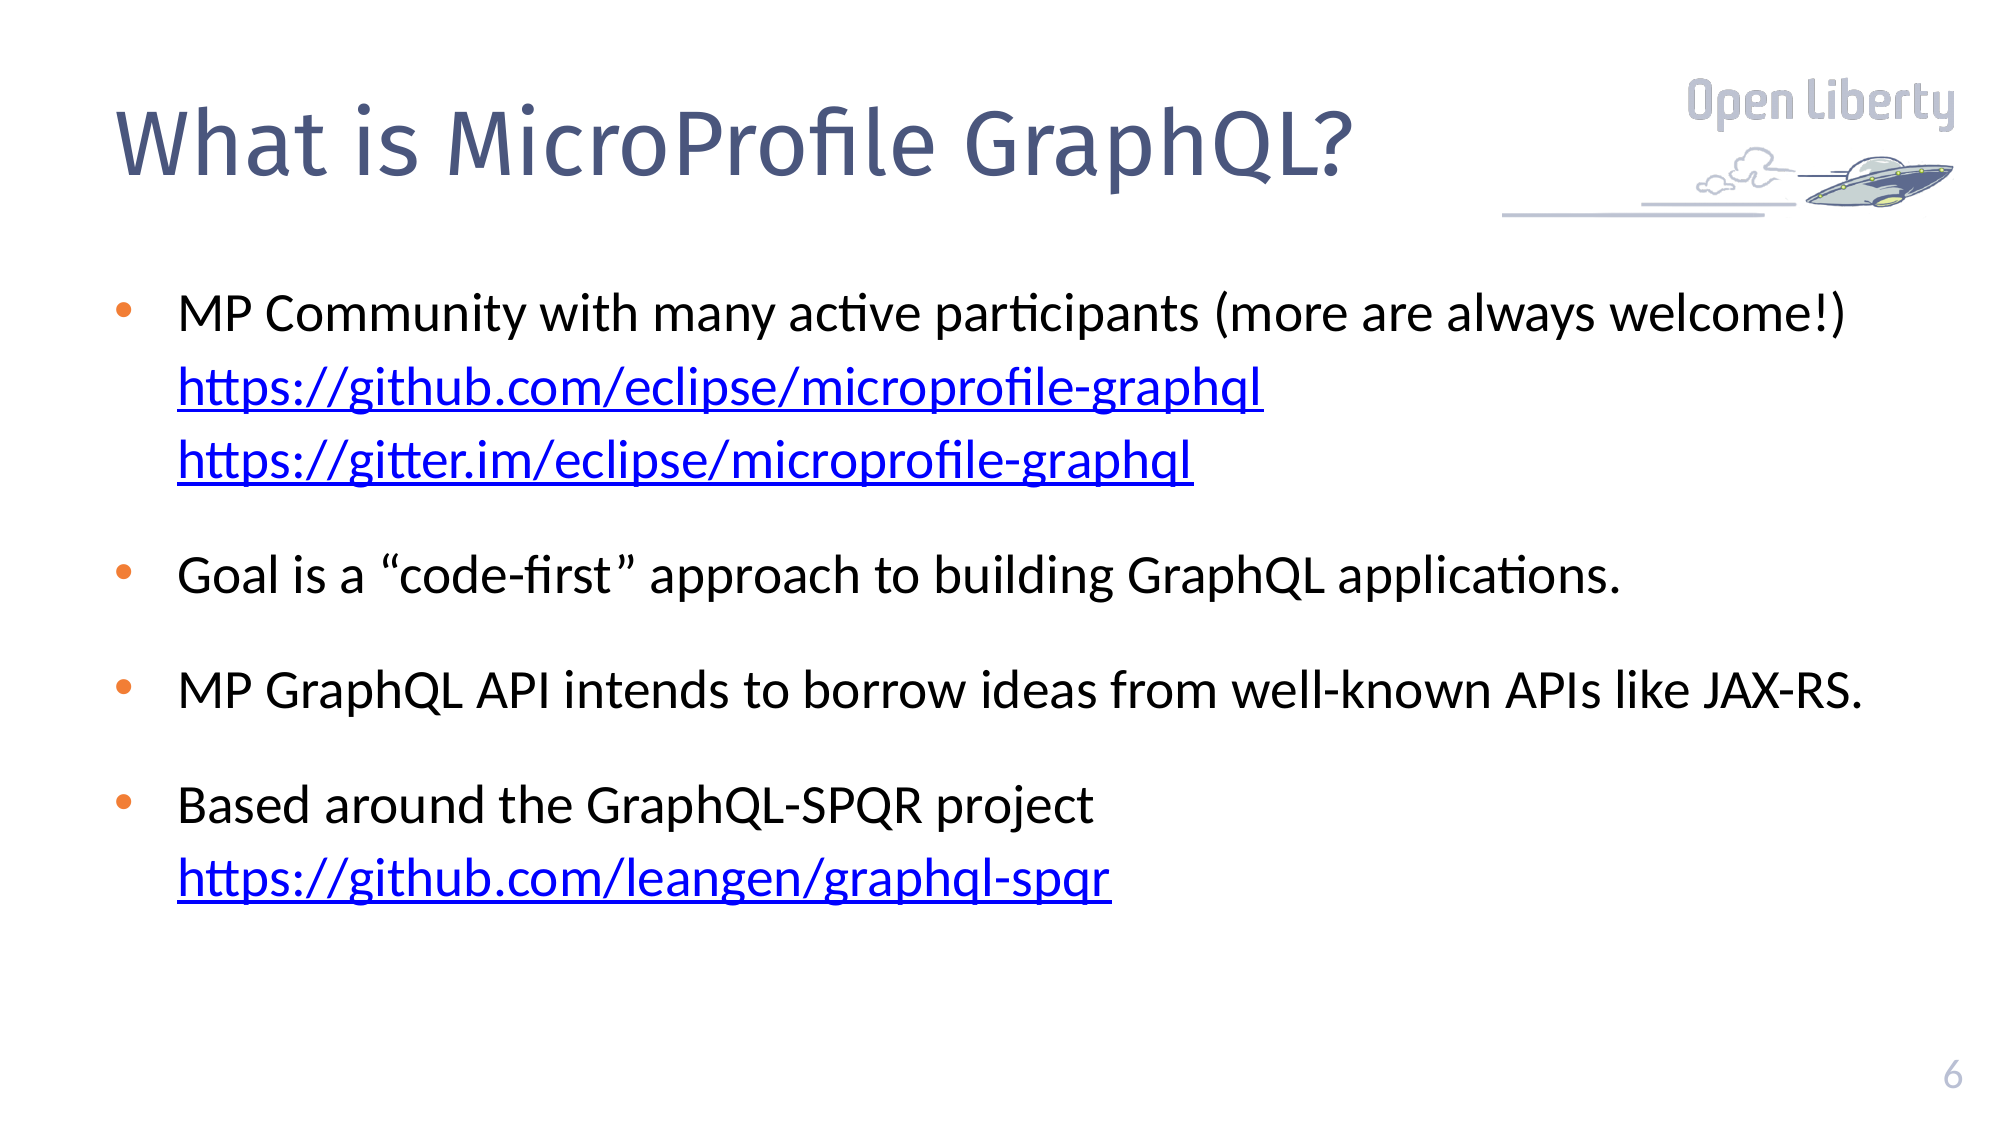

# What is MicroProfile GraphQL?
MP Community with many active participants (more are always welcome!)
https://github.com/eclipse/microprofile-graphql
https://gitter.im/eclipse/microprofile-graphql
Goal is a “code-first” approach to building GraphQL applications.
MP GraphQL API intends to borrow ideas from well-known APIs like JAX-RS.
Based around the GraphQL-SPQR project
https://github.com/leangen/graphql-spqr